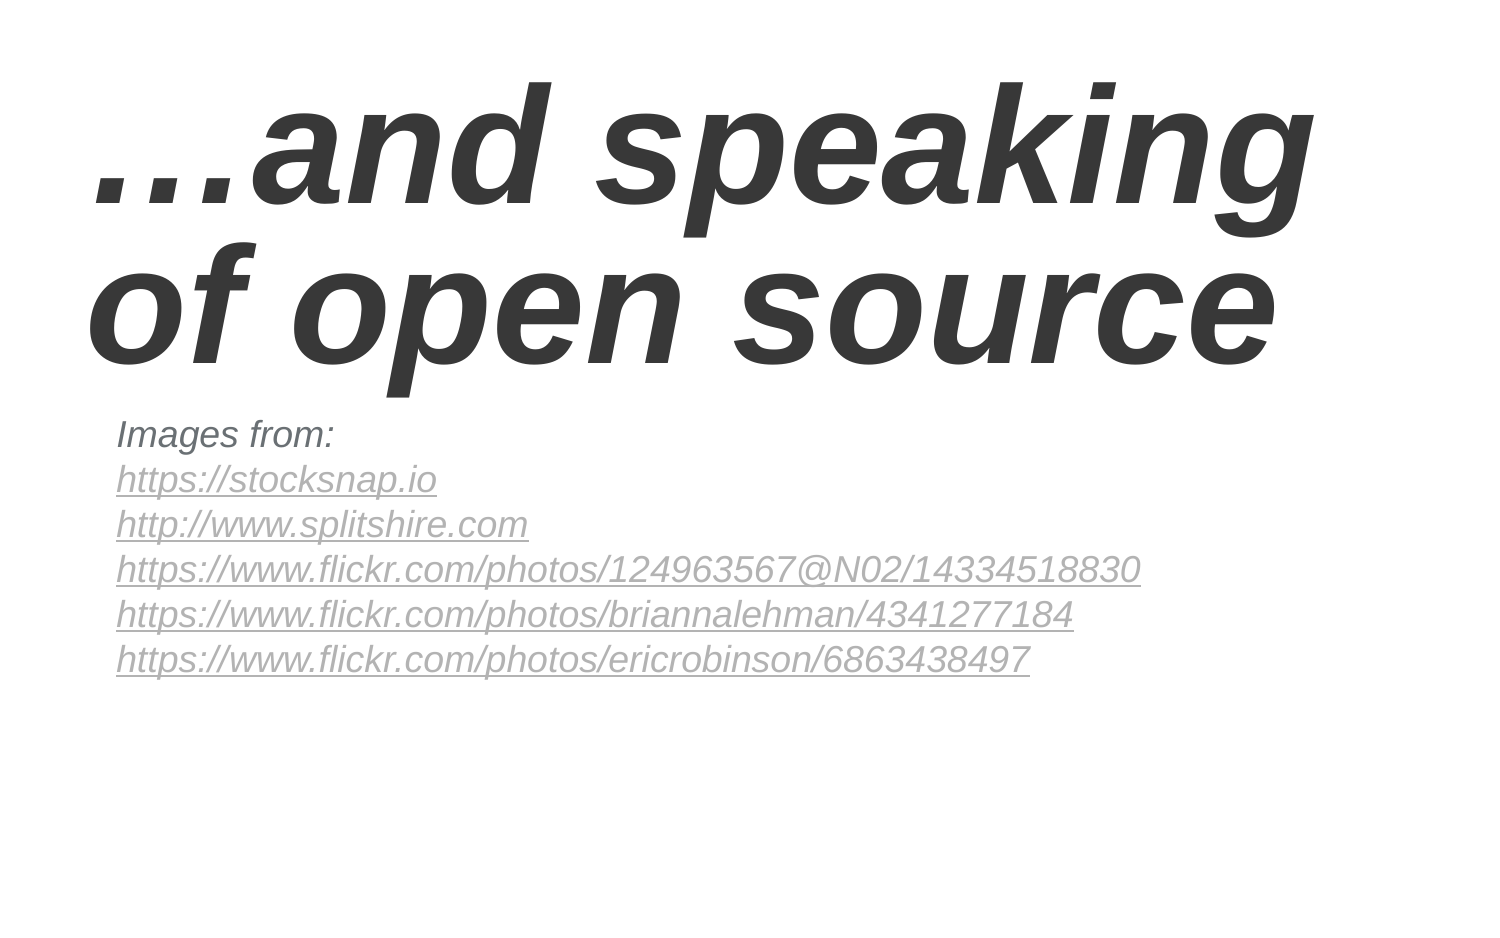

# …and speaking of open source
Images from:
https://stocksnap.io
http://www.splitshire.com
https://www.flickr.com/photos/124963567@N02/14334518830
https://www.flickr.com/photos/briannalehman/4341277184
https://www.flickr.com/photos/ericrobinson/6863438497